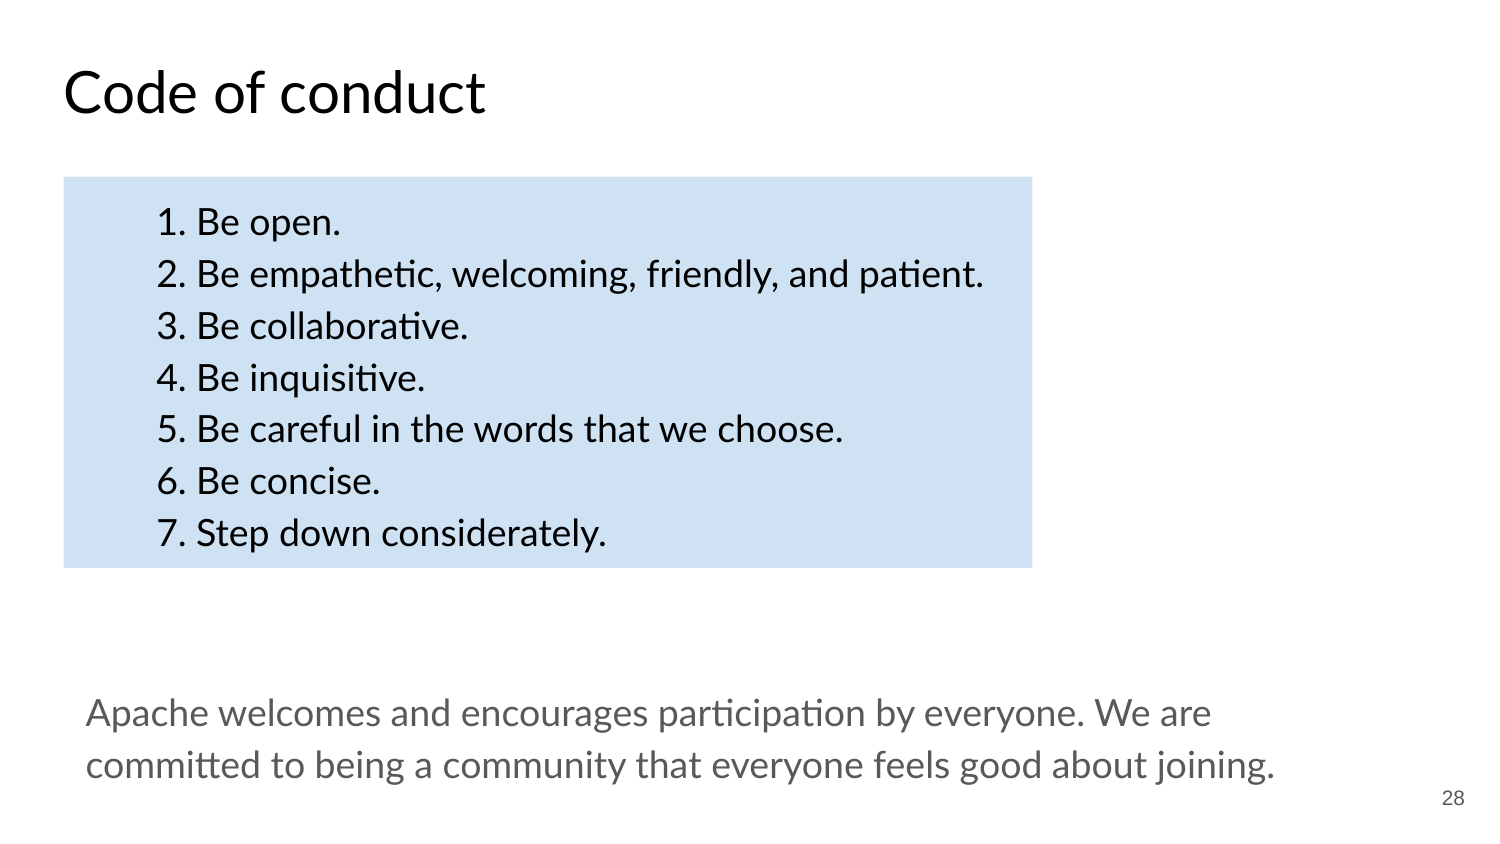

# Code of conduct
    1. Be open.
    2. Be empathetic, welcoming, friendly, and patient.
    3. Be collaborative.
    4. Be inquisitive.
    5. Be careful in the words that we choose.
    6. Be concise.
    7. Step down considerately.

Apache welcomes and encourages participation by everyone. We are committed to being a community that everyone feels good about joining.
28